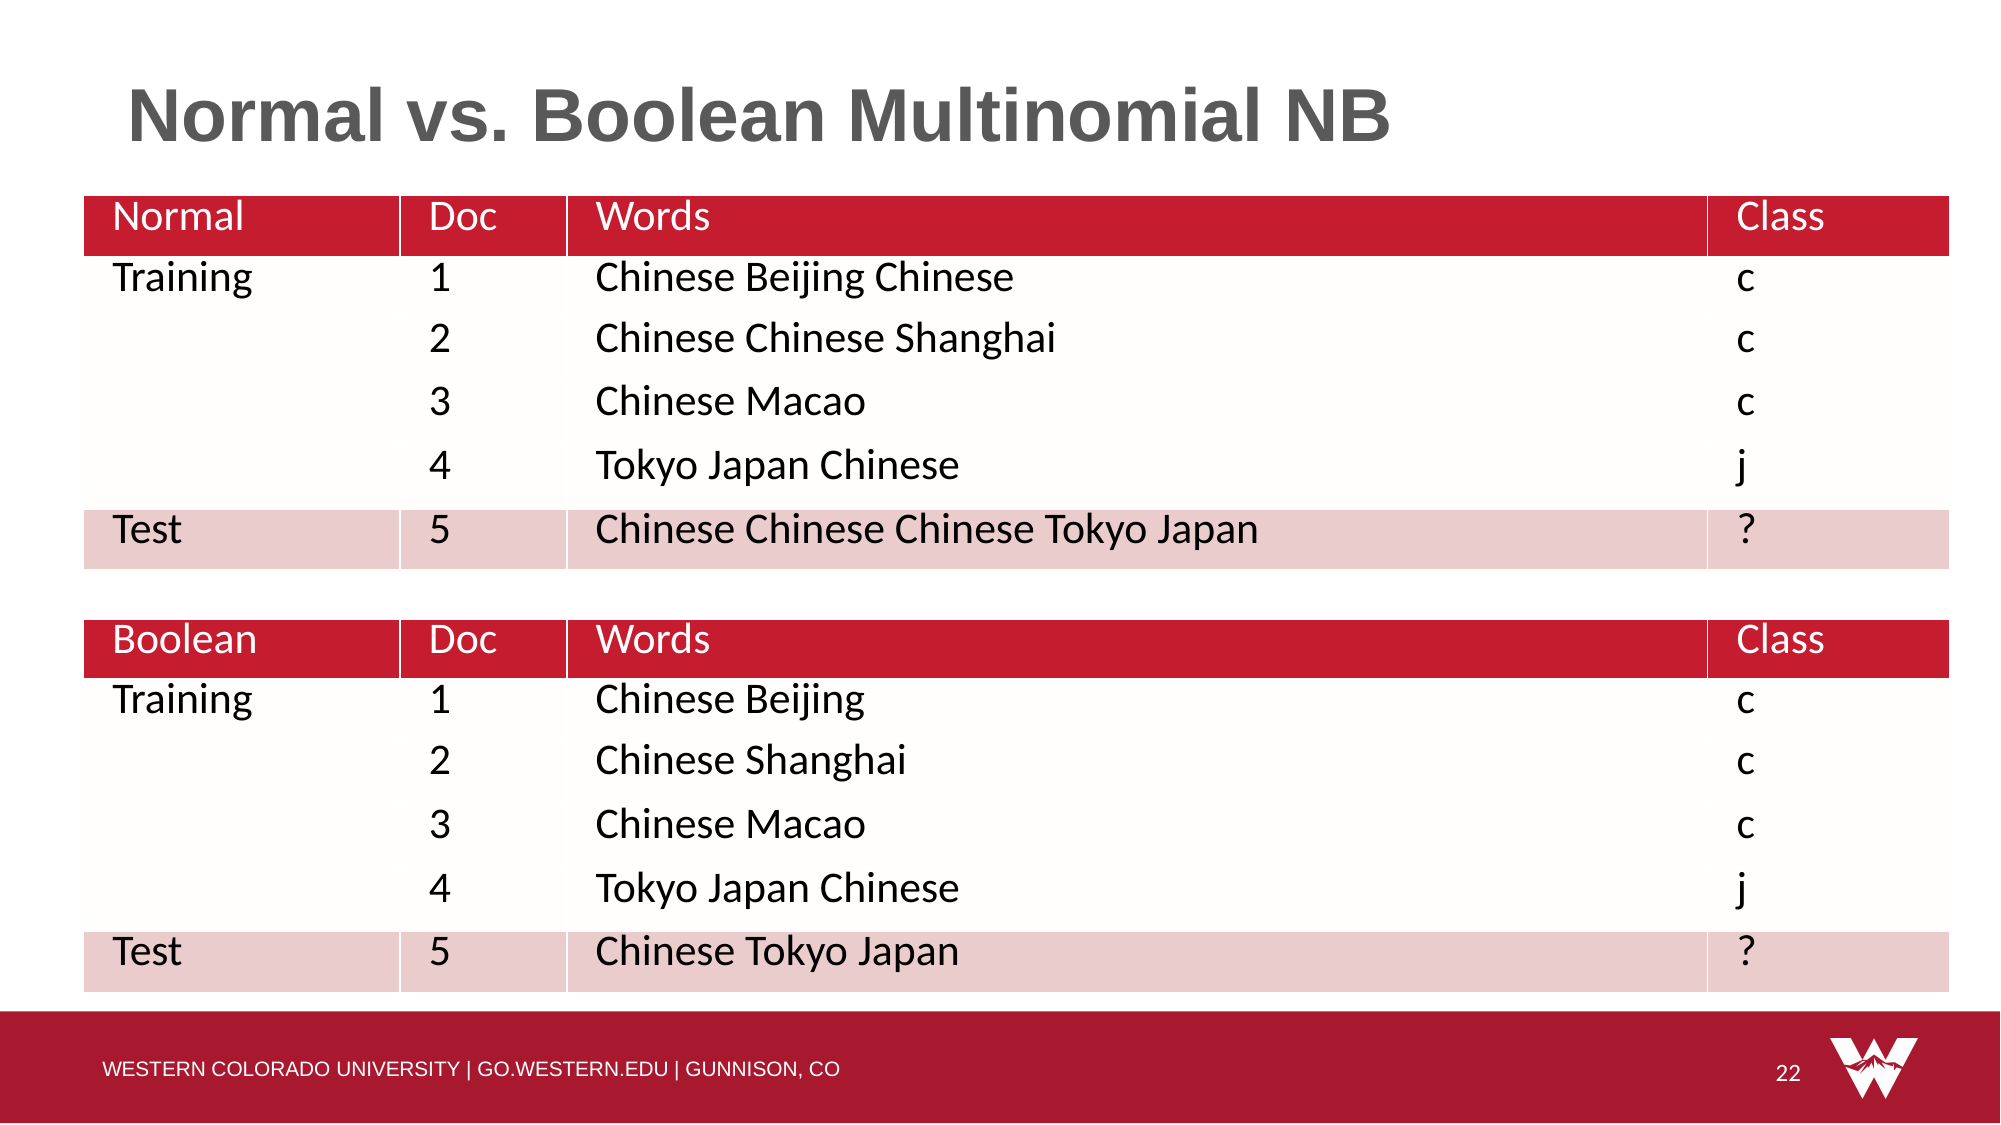

# Normal vs. Boolean Multinomial NB
| Normal | Doc | Words | Class |
| --- | --- | --- | --- |
| Training | 1 | Chinese Beijing Chinese | c |
|  | 2 | Chinese Chinese Shanghai | c |
|  | 3 | Chinese Macao | c |
|  | 4 | Tokyo Japan Chinese | j |
| Test | 5 | Chinese Chinese Chinese Tokyo Japan | ? |
| Boolean | Doc | Words | Class |
| --- | --- | --- | --- |
| Training | 1 | Chinese Beijing | c |
|  | 2 | Chinese Shanghai | c |
|  | 3 | Chinese Macao | c |
|  | 4 | Tokyo Japan Chinese | j |
| Test | 5 | Chinese Tokyo Japan | ? |
22